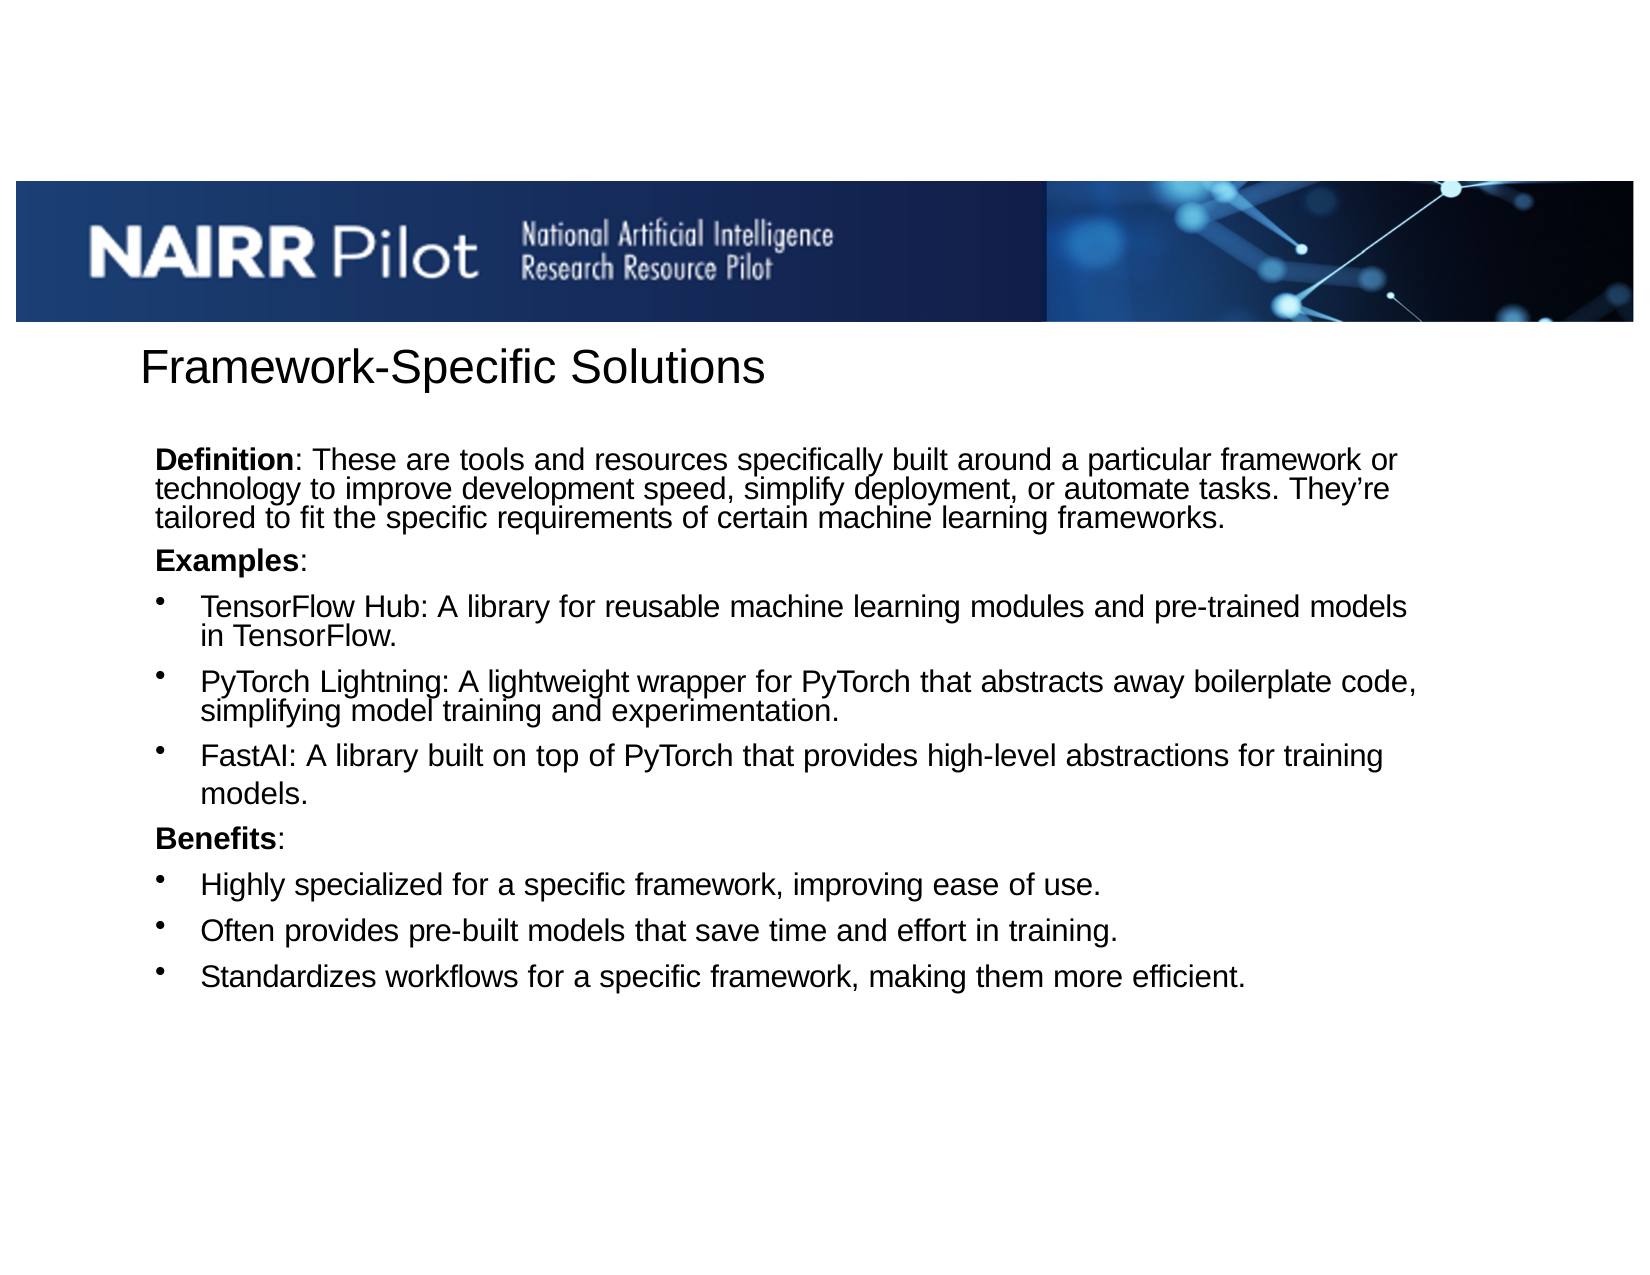

# Framework-Specific Solutions
Definition: These are tools and resources specifically built around a particular framework or technology to improve development speed, simplify deployment, or automate tasks. They’re tailored to fit the specific requirements of certain machine learning frameworks.
Examples:
TensorFlow Hub: A library for reusable machine learning modules and pre-trained models in TensorFlow.
PyTorch Lightning: A lightweight wrapper for PyTorch that abstracts away boilerplate code, simplifying model training and experimentation.
FastAI: A library built on top of PyTorch that provides high-level abstractions for training models.
Benefits:
Highly specialized for a specific framework, improving ease of use.
Often provides pre-built models that save time and effort in training.
Standardizes workflows for a specific framework, making them more efficient.